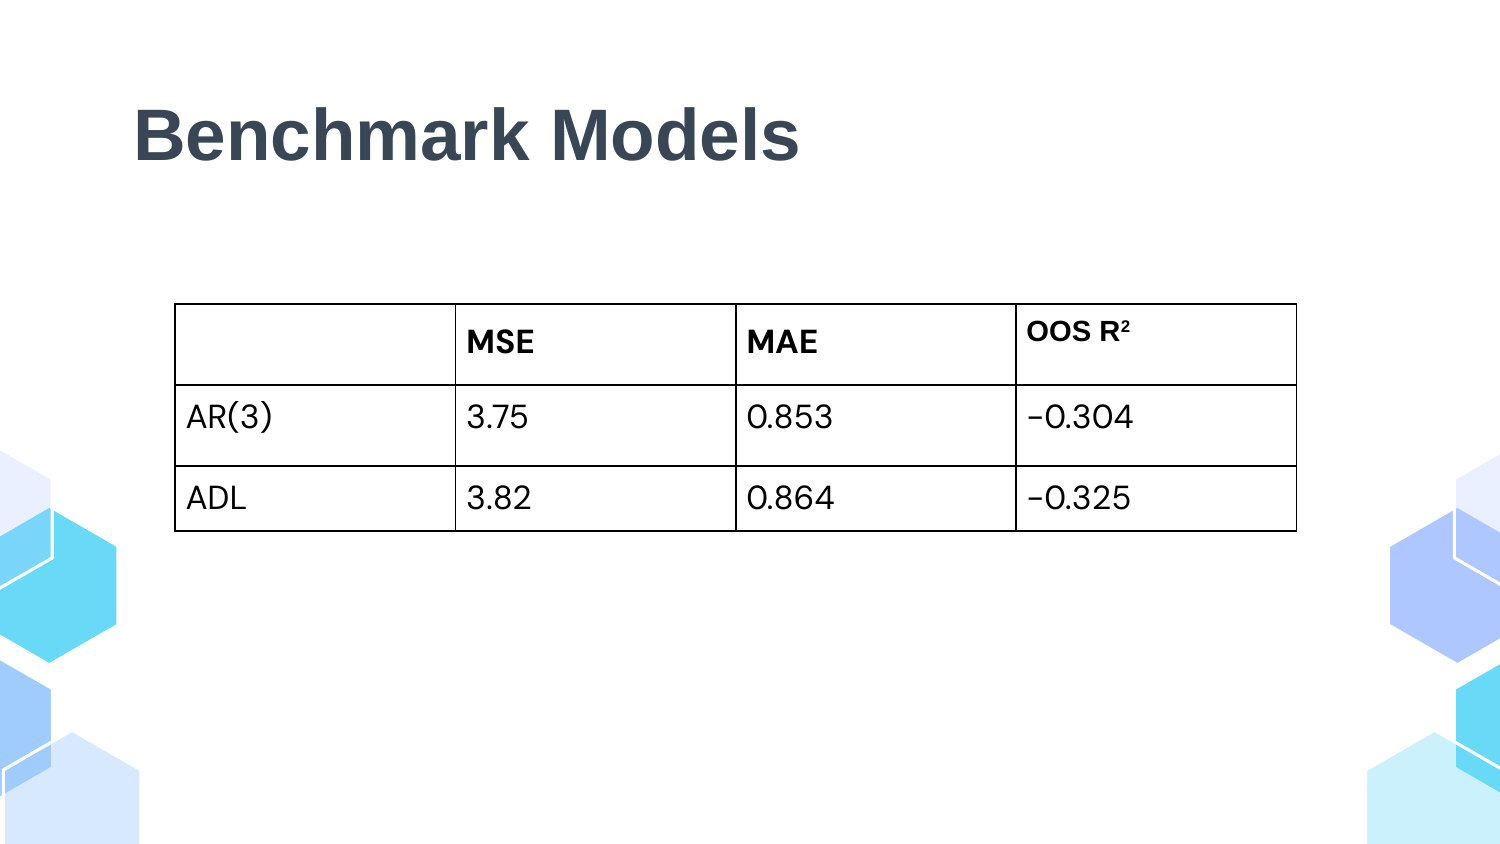

# Benchmark Models
|  | MSE | MAE | OOS R2 |
| --- | --- | --- | --- |
| AR(3) | 3.75 | 0.853 | -0.304 |
| ADL | 3.82 | 0.864 | -0.325 |